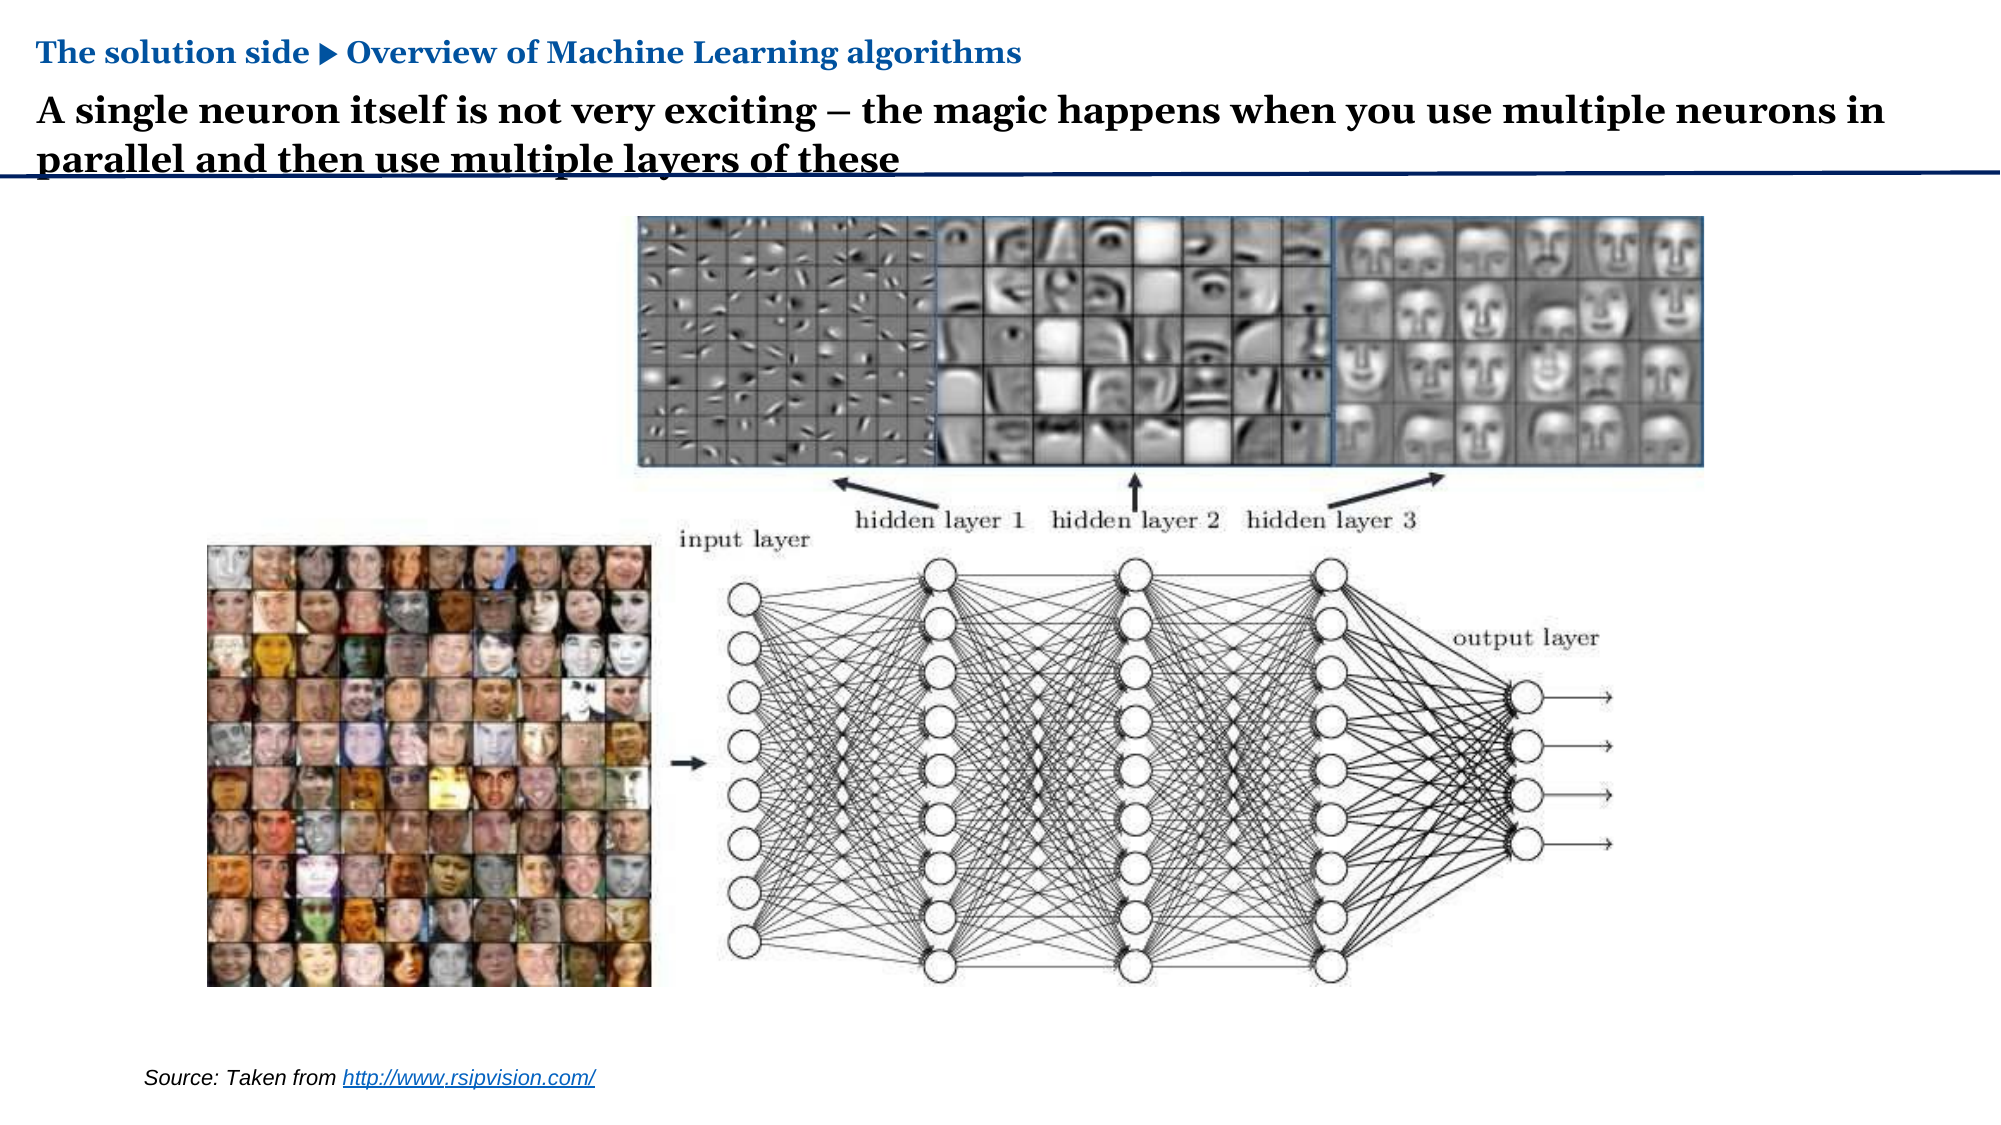

The solution side ▶ Overview of Machine Learning algorithms
A single neuron itself is not very exciting – the magic happens when you use multiple neurons in parallel and then use multiple layers of these

Source: Taken from http://www.rsipvision.com/